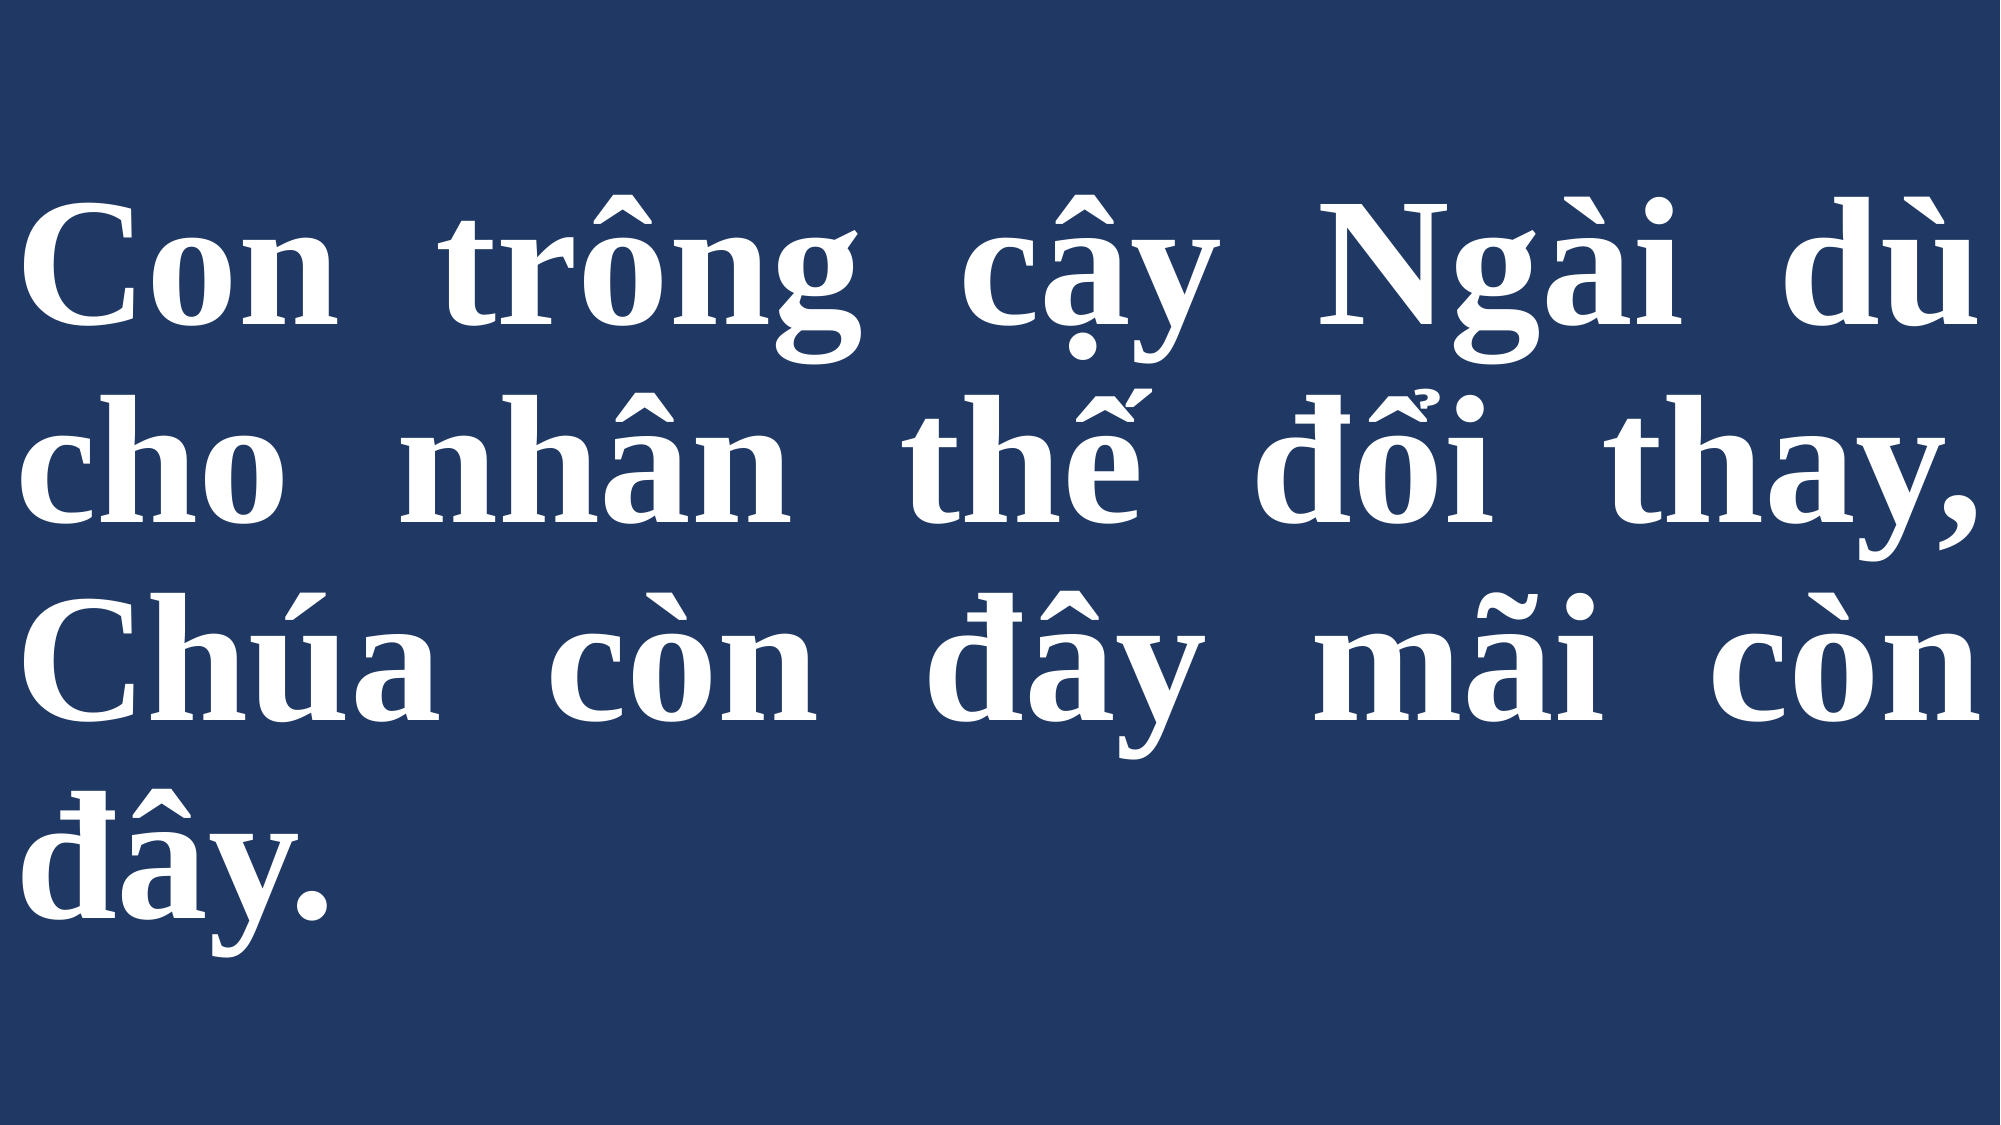

# Con trông cậy Ngài dù cho nhân thế đổi thay, Chúa còn đây mãi còn đây.